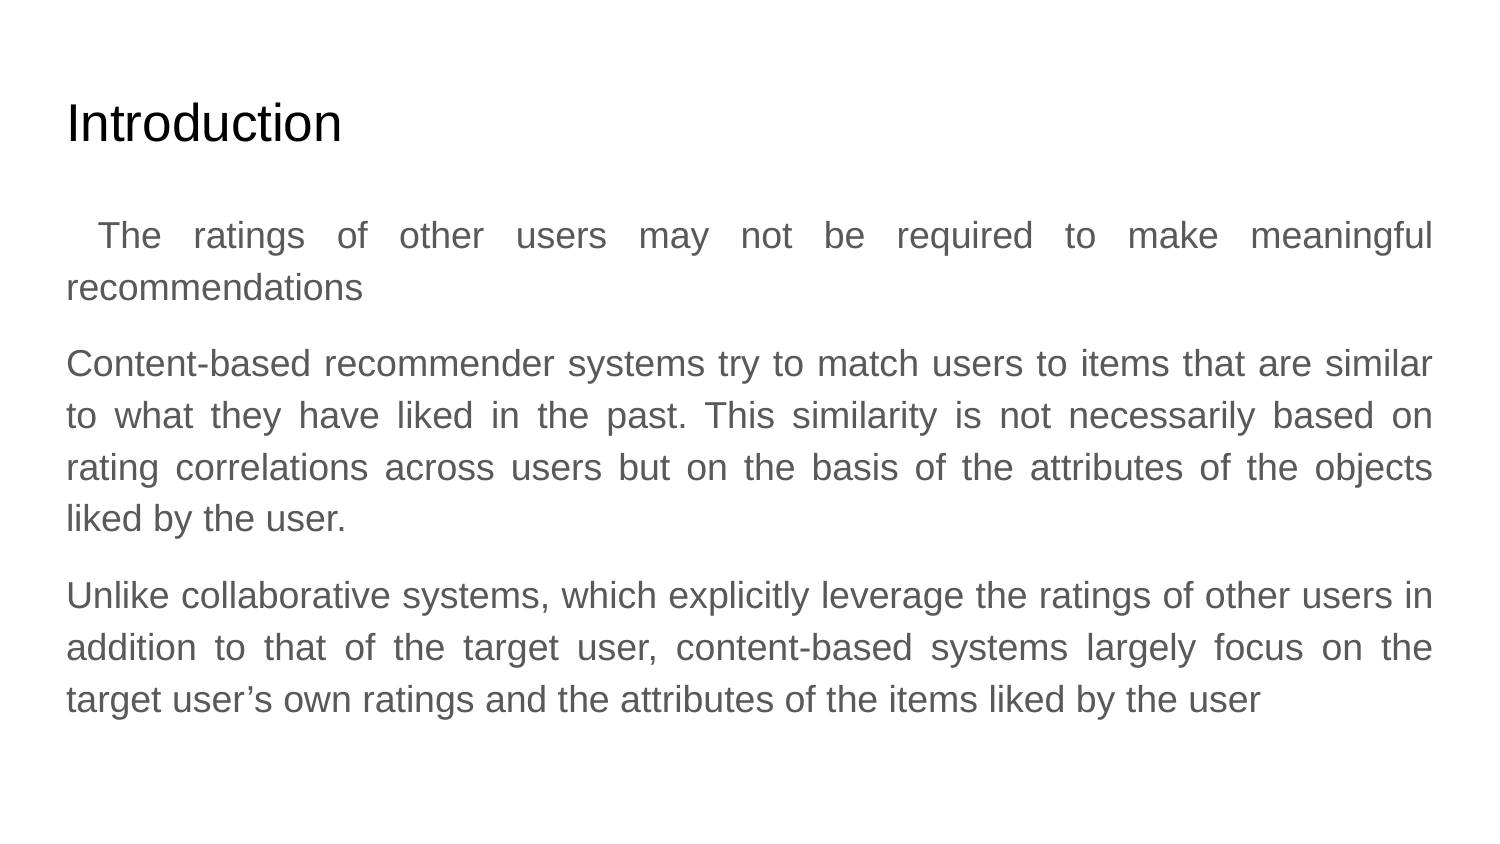

# Introduction
 The ratings of other users may not be required to make meaningful recommendations
Content-based recommender systems try to match users to items that are similar to what they have liked in the past. This similarity is not necessarily based on rating correlations across users but on the basis of the attributes of the objects liked by the user.
Unlike collaborative systems, which explicitly leverage the ratings of other users in addition to that of the target user, content-based systems largely focus on the target user’s own ratings and the attributes of the items liked by the user